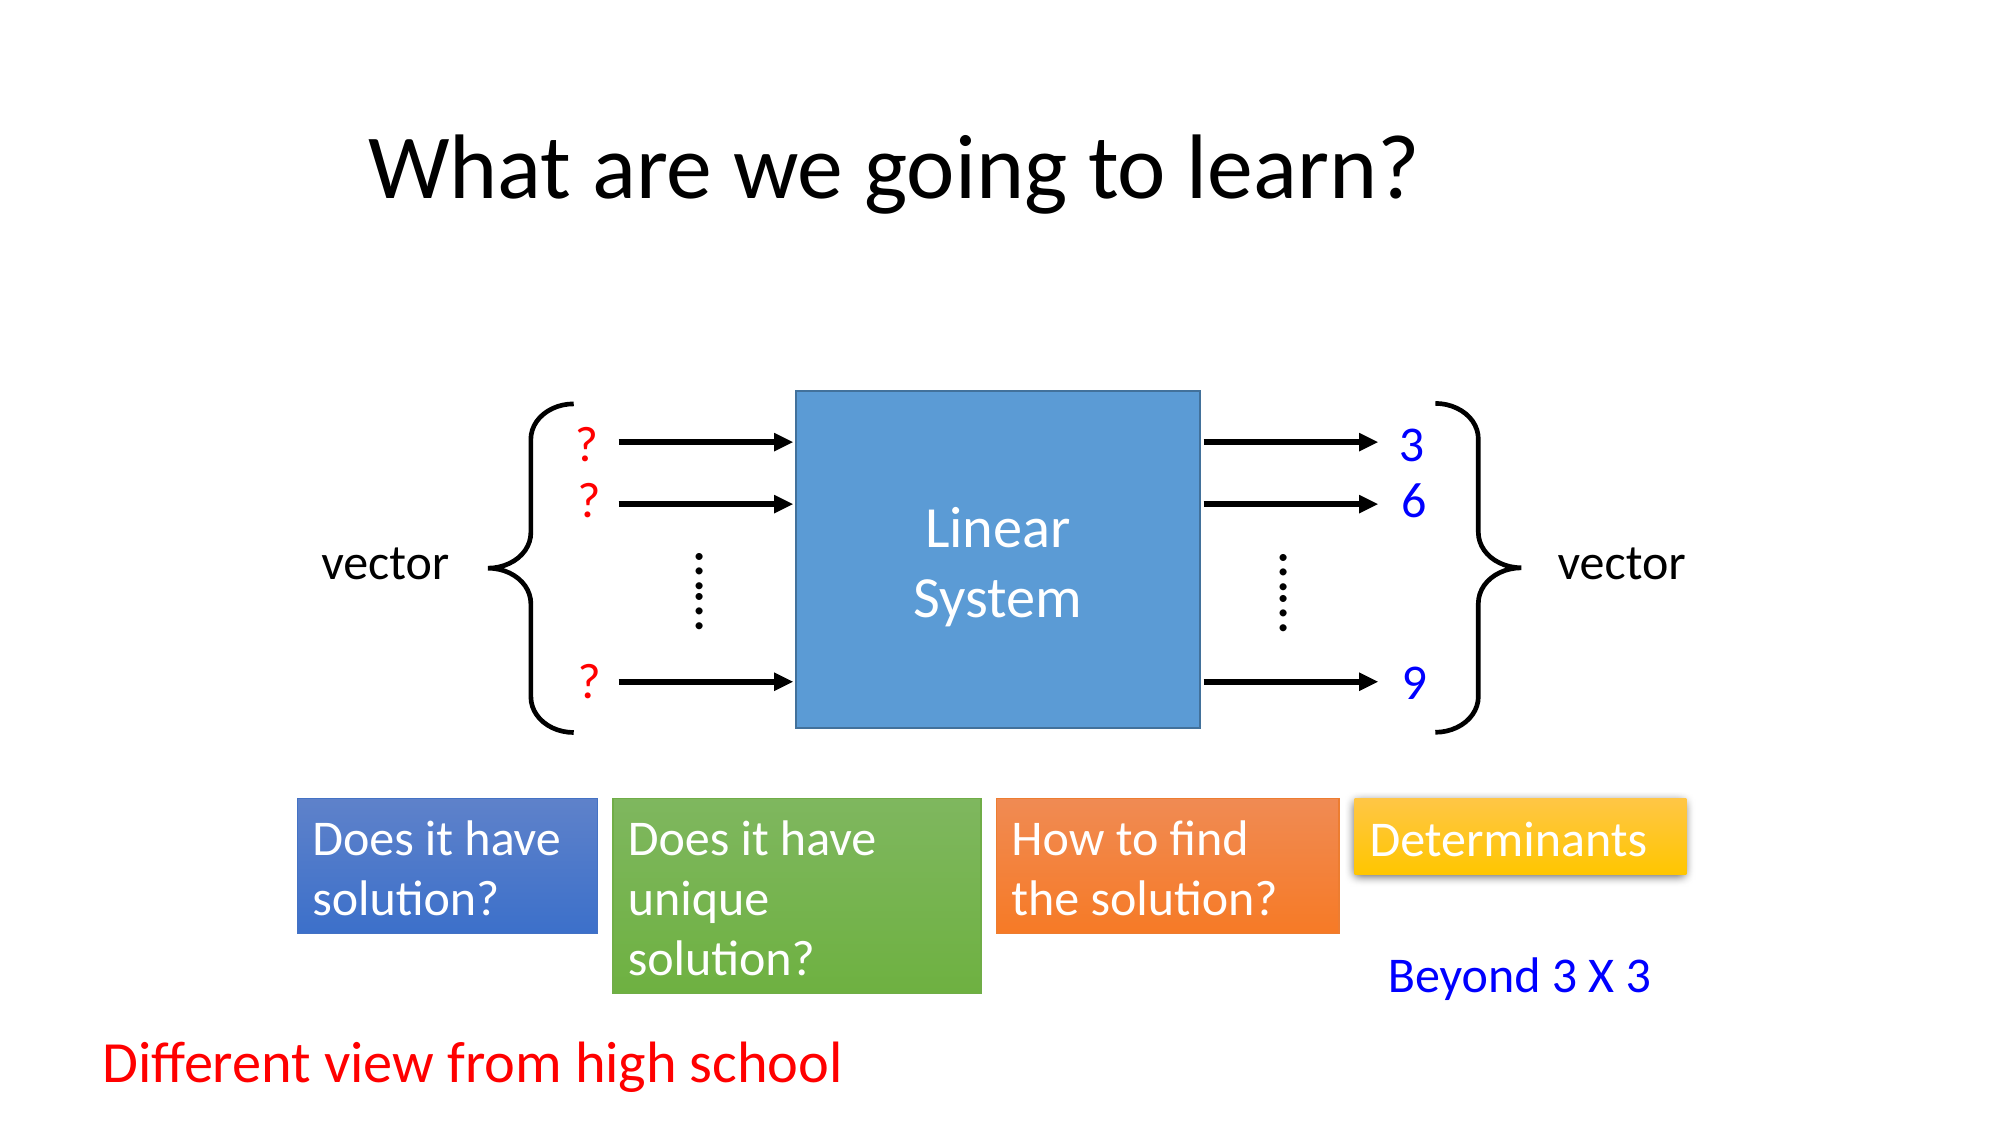

# What are we going to learn?
Linear
System

?
3
?
6
vector
vector
……
……
?
9
Does it have solution?
Does it have unique solution?
How to find the solution?
Determinants
Beyond 3 X 3
Different view from high school